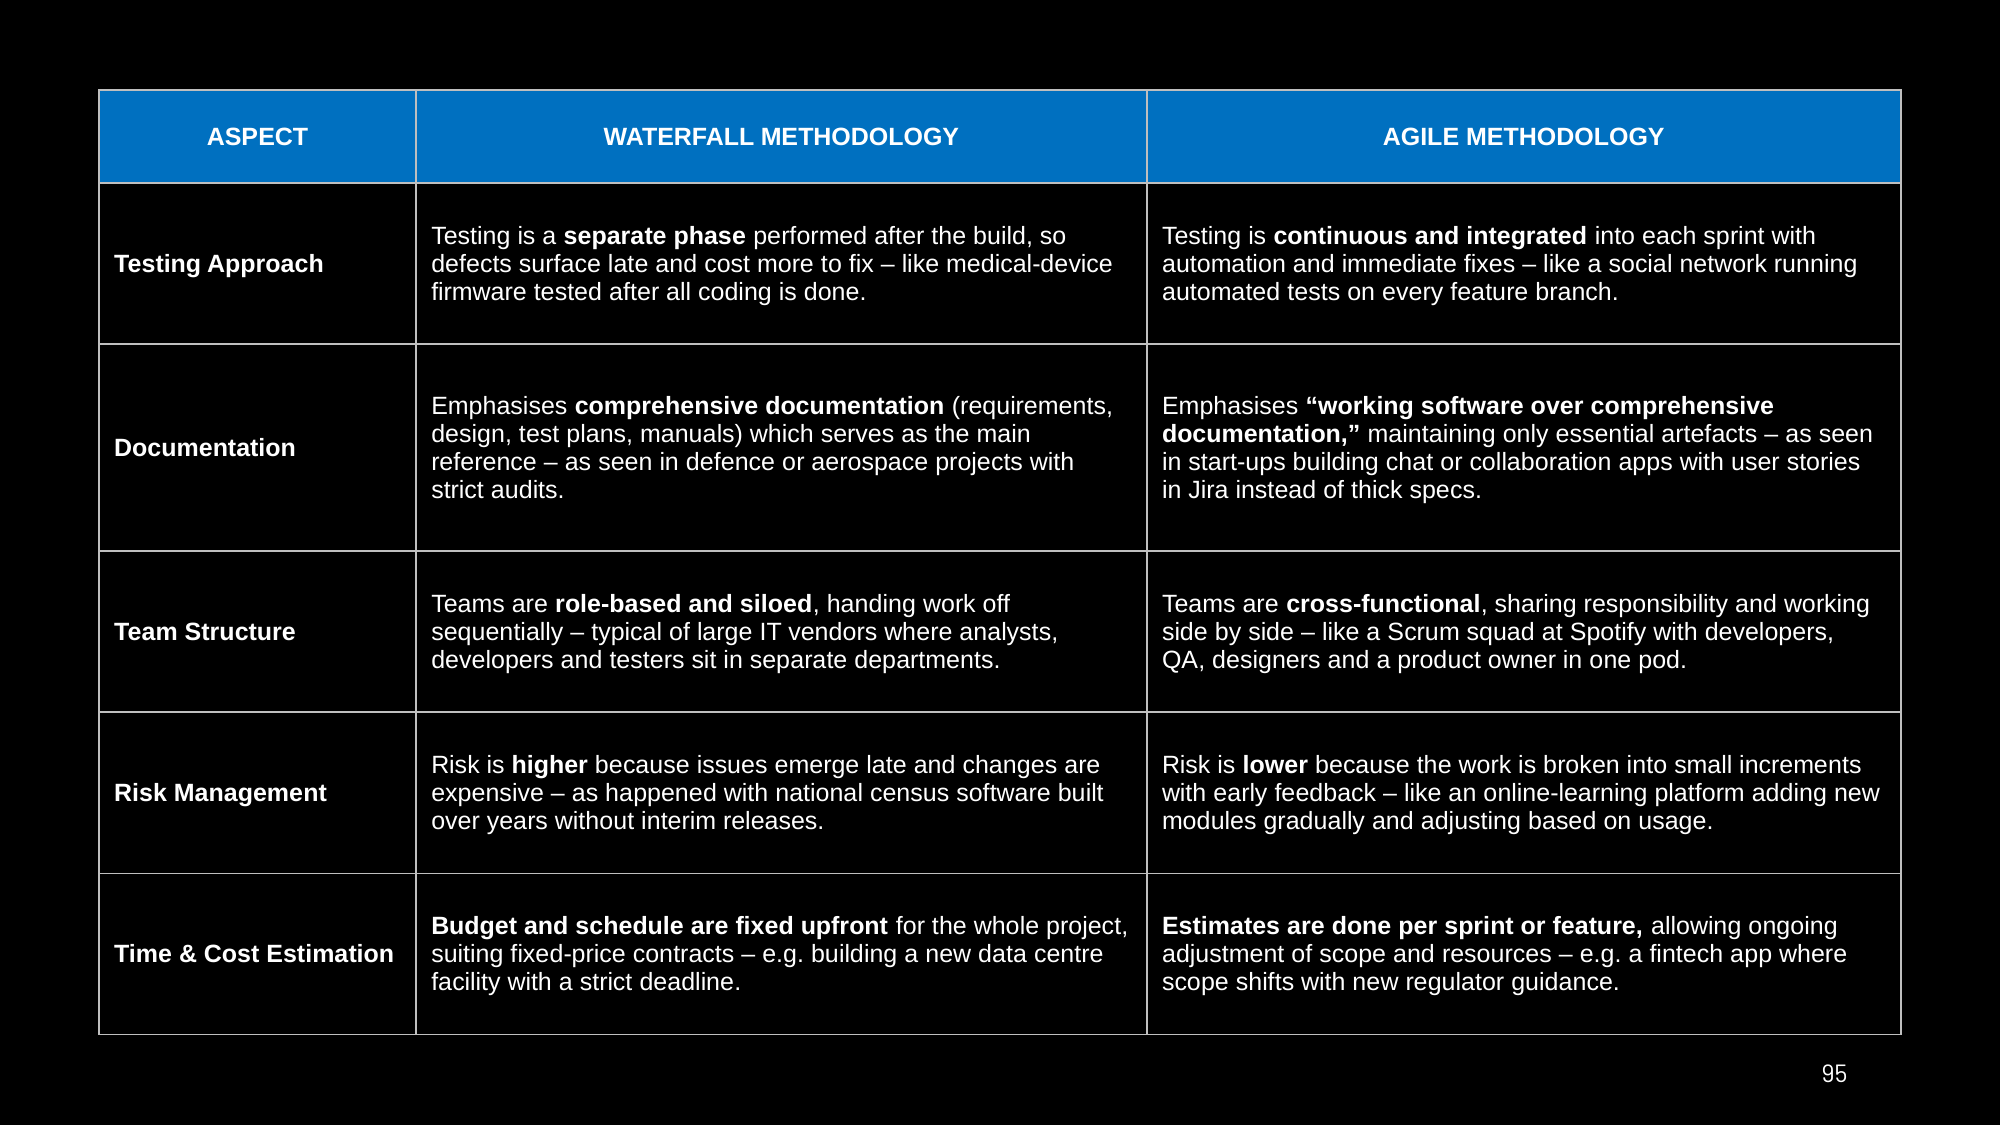

| ASPECT | WATERFALL METHODOLOGY | AGILE METHODOLOGY |
| --- | --- | --- |
| Testing Approach | Testing is a separate phase performed after the build, so defects surface late and cost more to fix – like medical-device firmware tested after all coding is done. | Testing is continuous and integrated into each sprint with automation and immediate fixes – like a social network running automated tests on every feature branch. |
| Documentation | Emphasises comprehensive documentation (requirements, design, test plans, manuals) which serves as the main reference – as seen in defence or aerospace projects with strict audits. | Emphasises “working software over comprehensive documentation,” maintaining only essential artefacts – as seen in start-ups building chat or collaboration apps with user stories in Jira instead of thick specs. |
| Team Structure | Teams are role-based and siloed, handing work off sequentially – typical of large IT vendors where analysts, developers and testers sit in separate departments. | Teams are cross-functional, sharing responsibility and working side by side – like a Scrum squad at Spotify with developers, QA, designers and a product owner in one pod. |
| Risk Management | Risk is higher because issues emerge late and changes are expensive – as happened with national census software built over years without interim releases. | Risk is lower because the work is broken into small increments with early feedback – like an online-learning platform adding new modules gradually and adjusting based on usage. |
| Time & Cost Estimation | Budget and schedule are fixed upfront for the whole project, suiting fixed-price contracts – e.g. building a new data centre facility with a strict deadline. | Estimates are done per sprint or feature, allowing ongoing adjustment of scope and resources – e.g. a fintech app where scope shifts with new regulator guidance. |
95